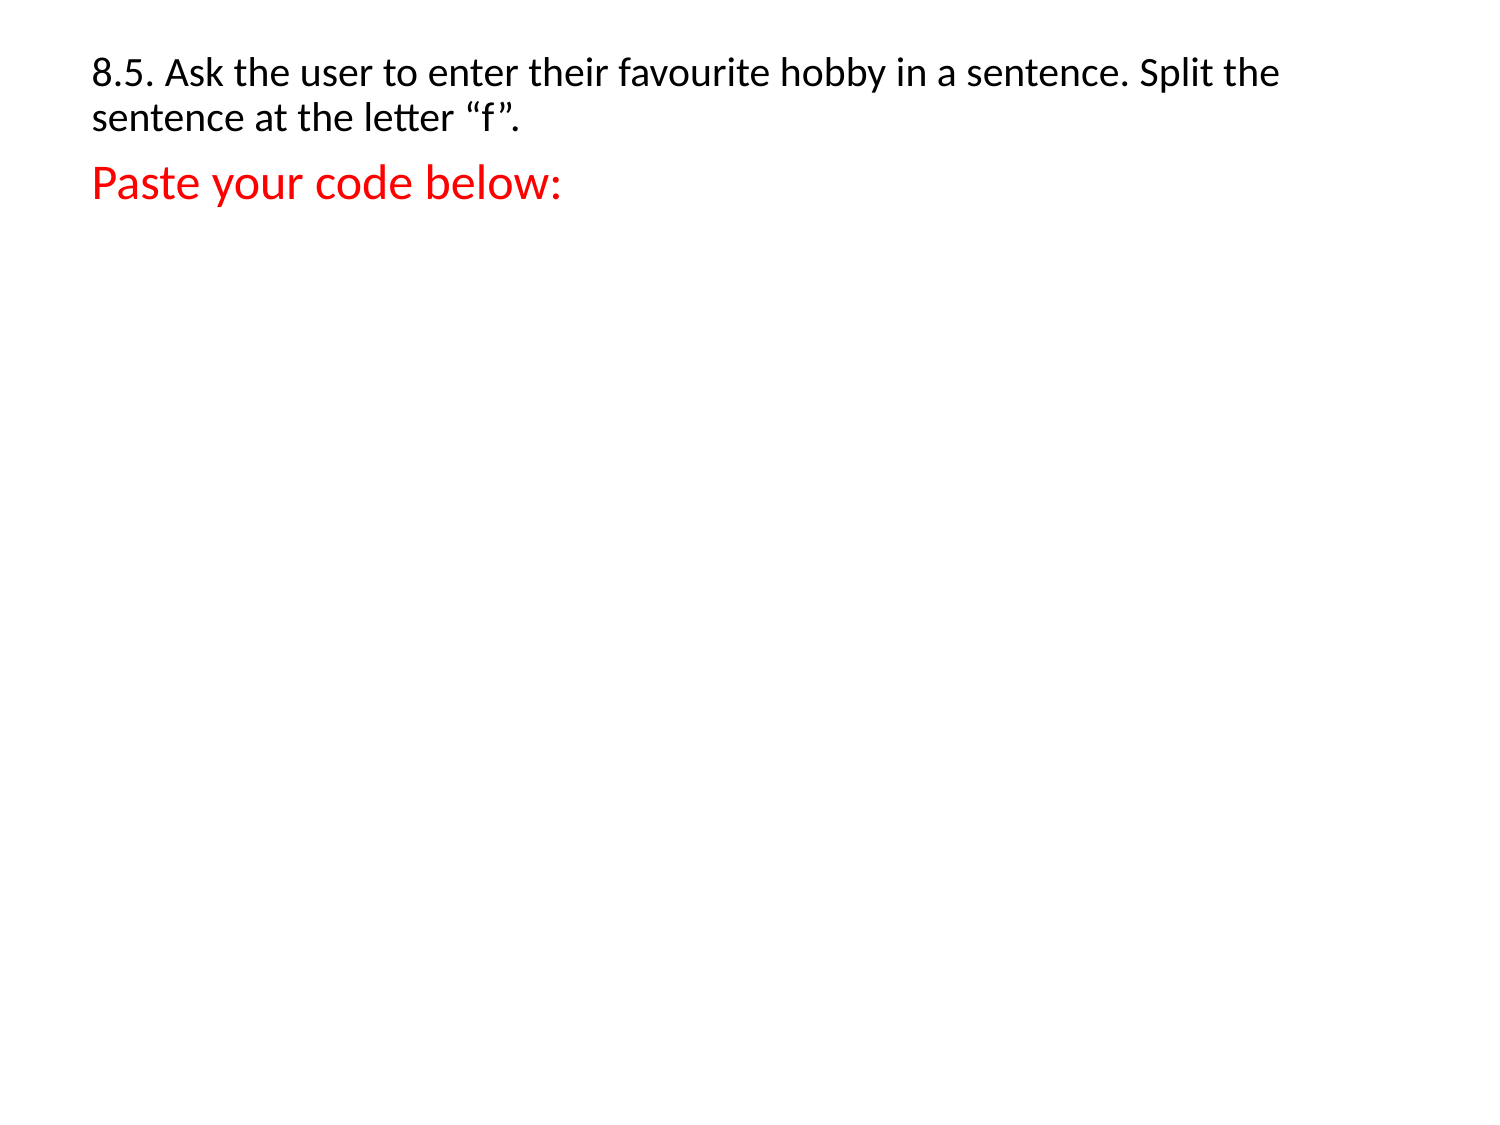

8.5. Ask the user to enter their favourite hobby in a sentence. Split the sentence at the letter “f”.
Paste your code below: